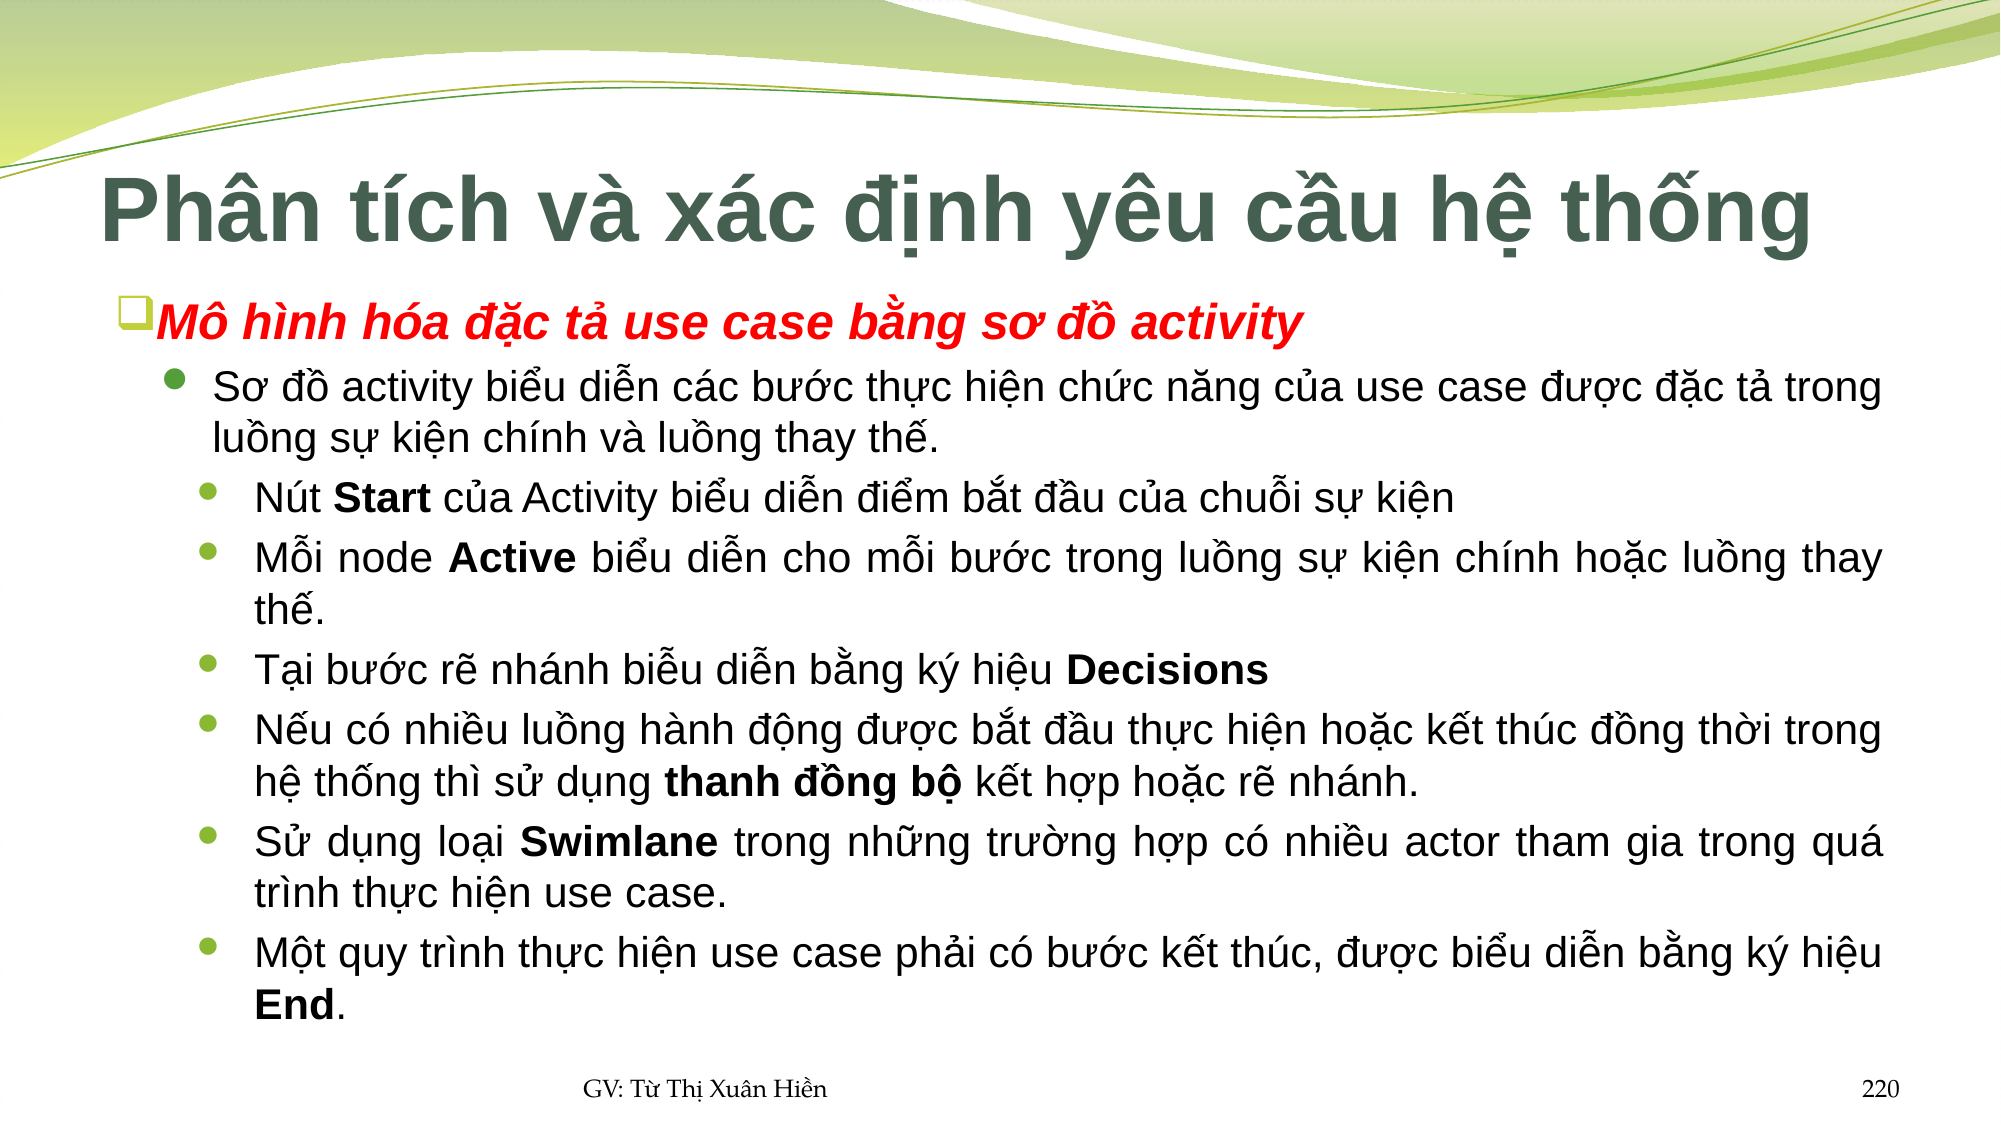

# Phân tích và xác định yêu cầu hệ thống
Mô hình hóa đặc tả use case bằng sơ đồ activity
Sơ đồ activity biểu diễn các bước thực hiện chức năng của use case được đặc tả trong luồng sự kiện chính và luồng thay thế.
Nút Start của Activity biểu diễn điểm bắt đầu của chuỗi sự kiện
Mỗi node Active biểu diễn cho mỗi bước trong luồng sự kiện chính hoặc luồng thay thế.
Tại bước rẽ nhánh biễu diễn bằng ký hiệu Decisions
Nếu có nhiều luồng hành động được bắt đầu thực hiện hoặc kết thúc đồng thời trong hệ thống thì sử dụng thanh đồng bộ kết hợp hoặc rẽ nhánh.
Sử dụng loại Swimlane trong những trường hợp có nhiều actor tham gia trong quá trình thực hiện use case.
Một quy trình thực hiện use case phải có bước kết thúc, được biểu diễn bằng ký hiệu End.

GV: Từ Thị Xuân Hiền
220